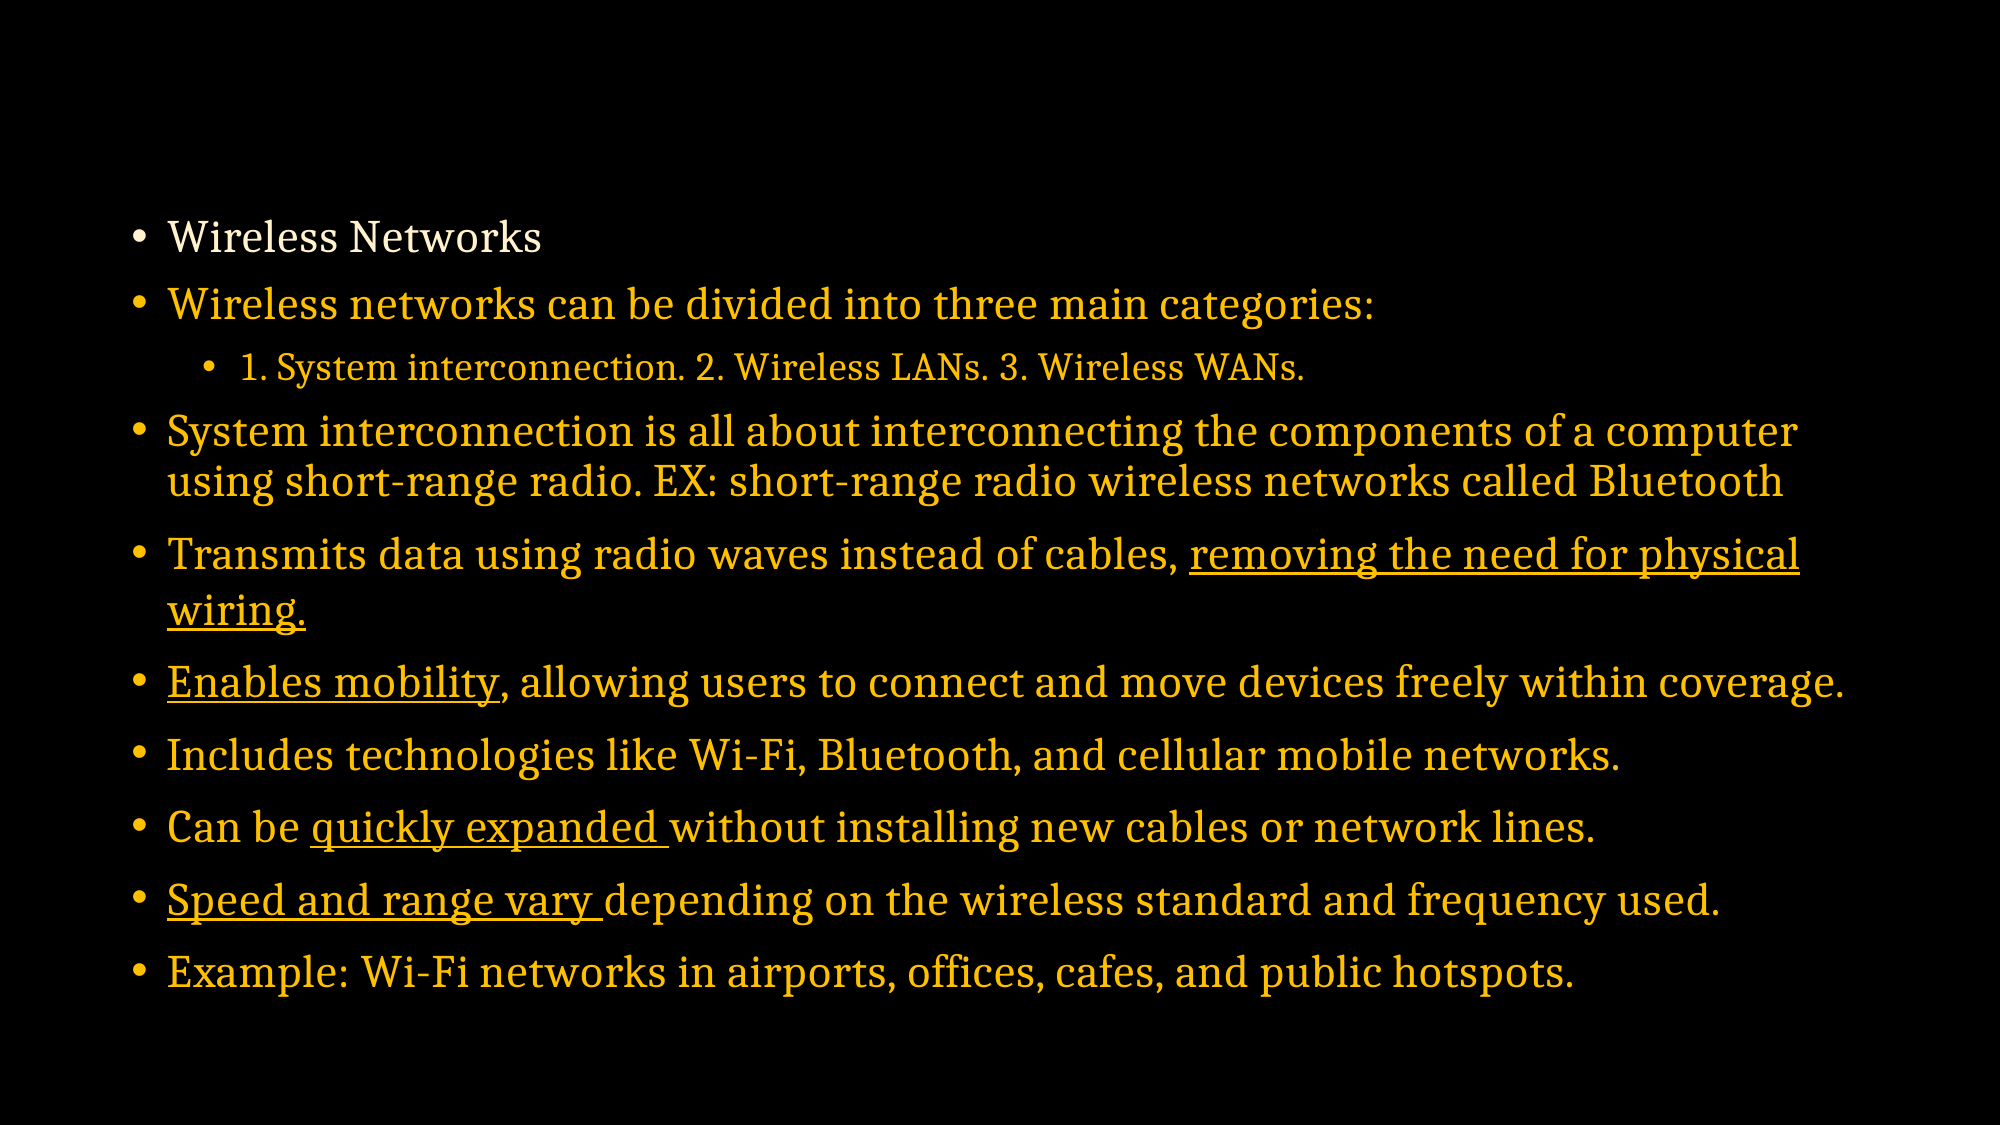

#
Wireless Networks
Wireless networks can be divided into three main categories:
1. System interconnection. 2. Wireless LANs. 3. Wireless WANs.
System interconnection is all about interconnecting the components of a computer using short-range radio. EX: short-range radio wireless networks called Bluetooth
Transmits data using radio waves instead of cables, removing the need for physical wiring.
Enables mobility, allowing users to connect and move devices freely within coverage.
Includes technologies like Wi-Fi, Bluetooth, and cellular mobile networks.
Can be quickly expanded without installing new cables or network lines.
Speed and range vary depending on the wireless standard and frequency used.
Example: Wi-Fi networks in airports, offices, cafes, and public hotspots.